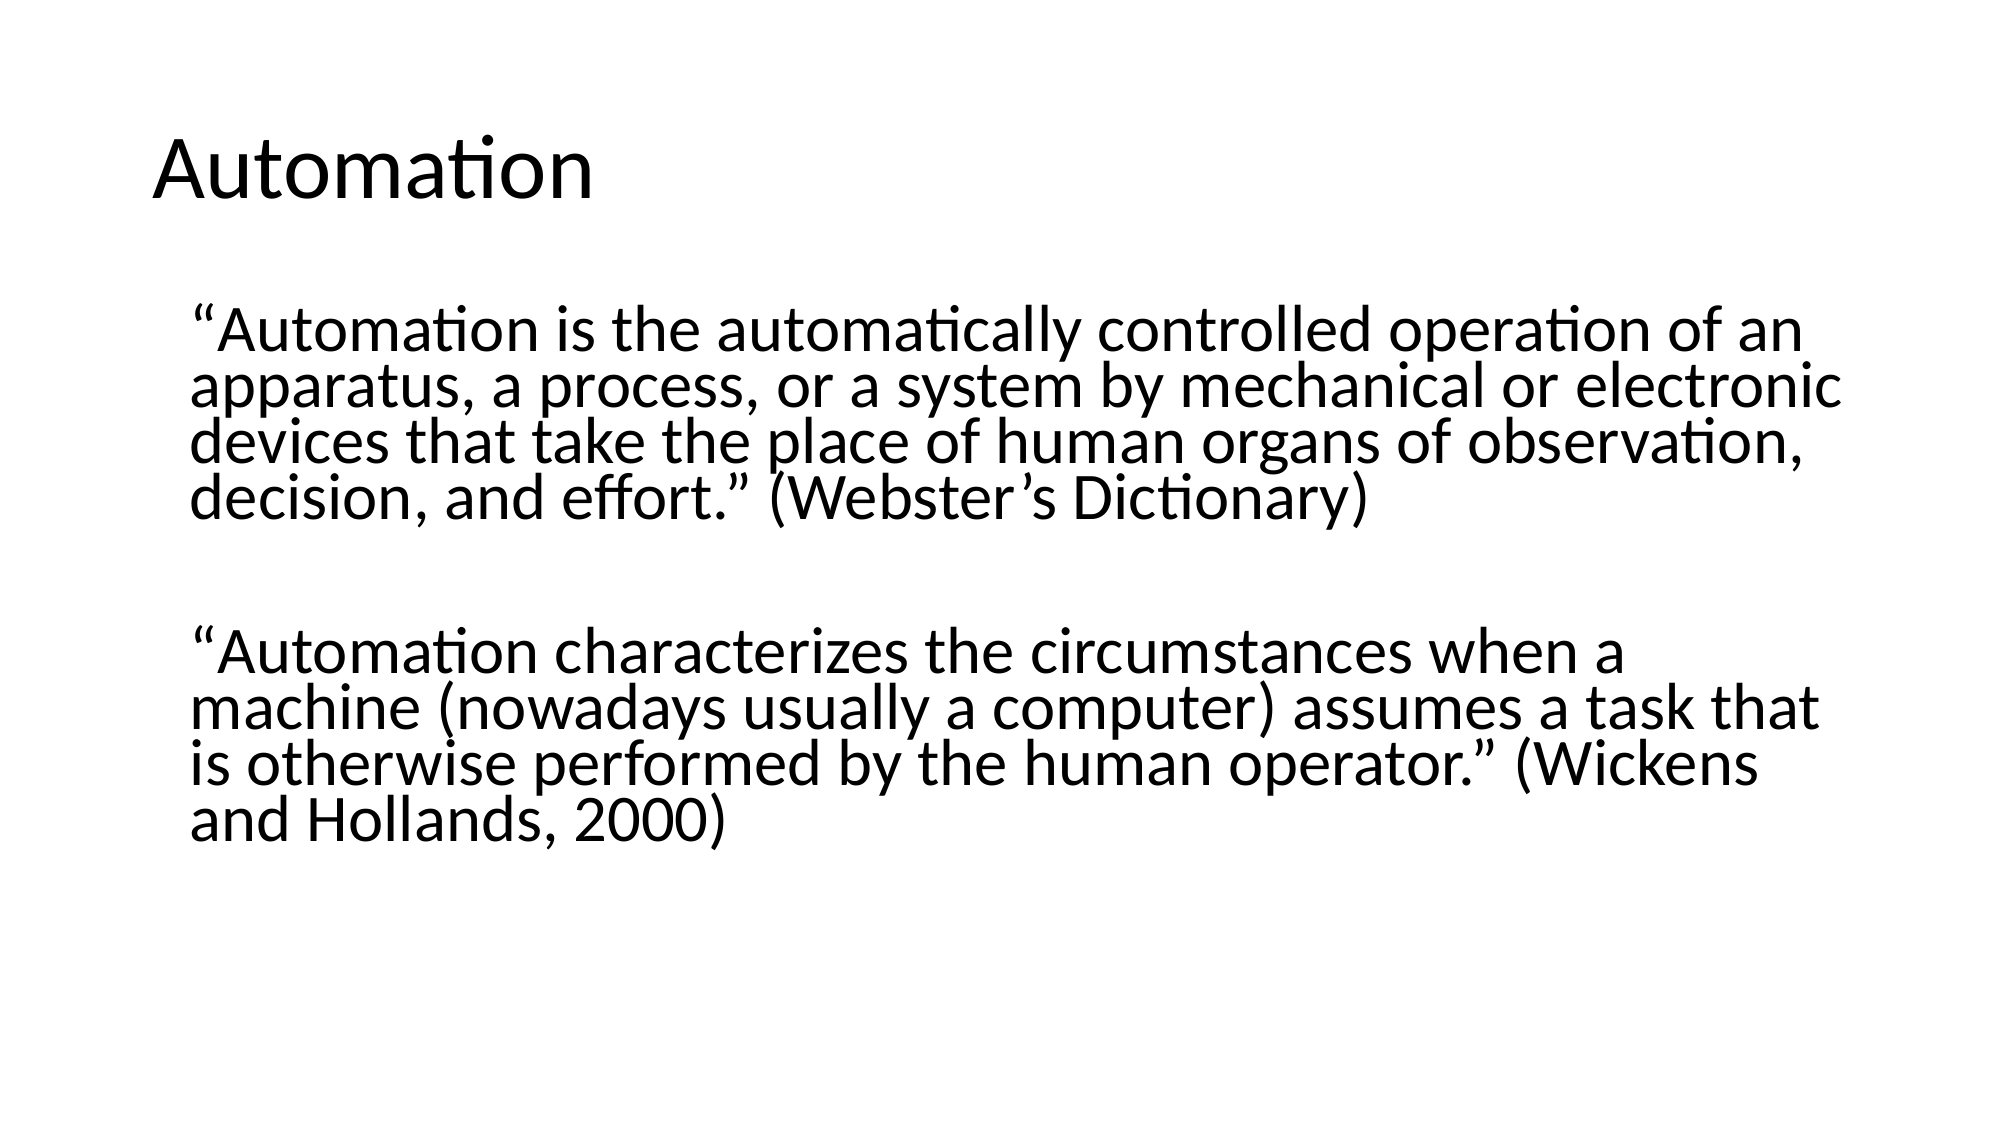

# Automation
	“Automation is the automatically controlled operation of an apparatus, a process, or a system by mechanical or electronic devices that take the place of human organs of observation, decision, and effort.” (Webster’s Dictionary)

“Automation characterizes the circumstances when a machine (nowadays usually a computer) assumes a task that is otherwise performed by the human operator.” (Wickens and Hollands, 2000)